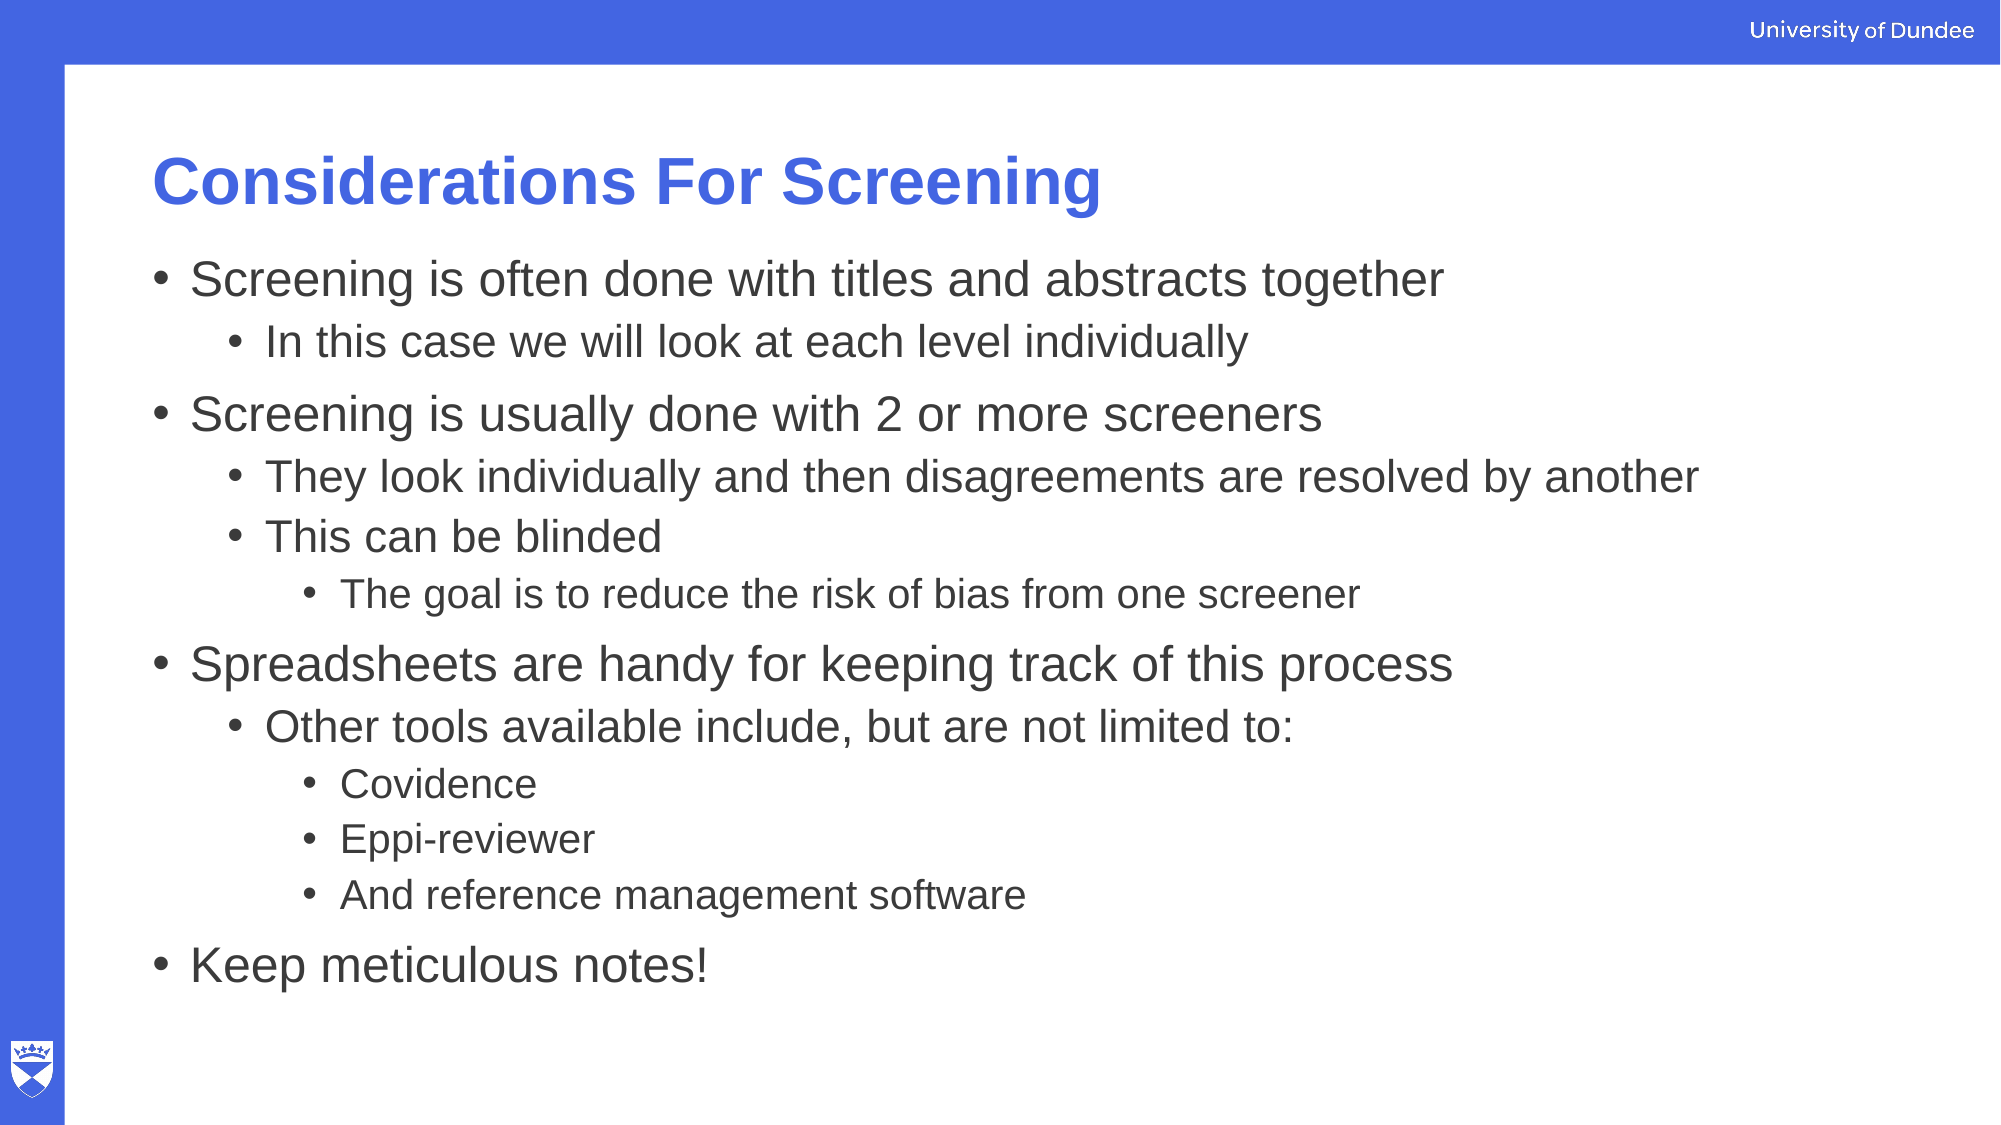

# Considerations For Screening
Screening is often done with titles and abstracts together
In this case we will look at each level individually
Screening is usually done with 2 or more screeners
They look individually and then disagreements are resolved by another
This can be blinded
The goal is to reduce the risk of bias from one screener
Spreadsheets are handy for keeping track of this process
Other tools available include, but are not limited to:
Covidence
Eppi-reviewer
And reference management software
Keep meticulous notes!